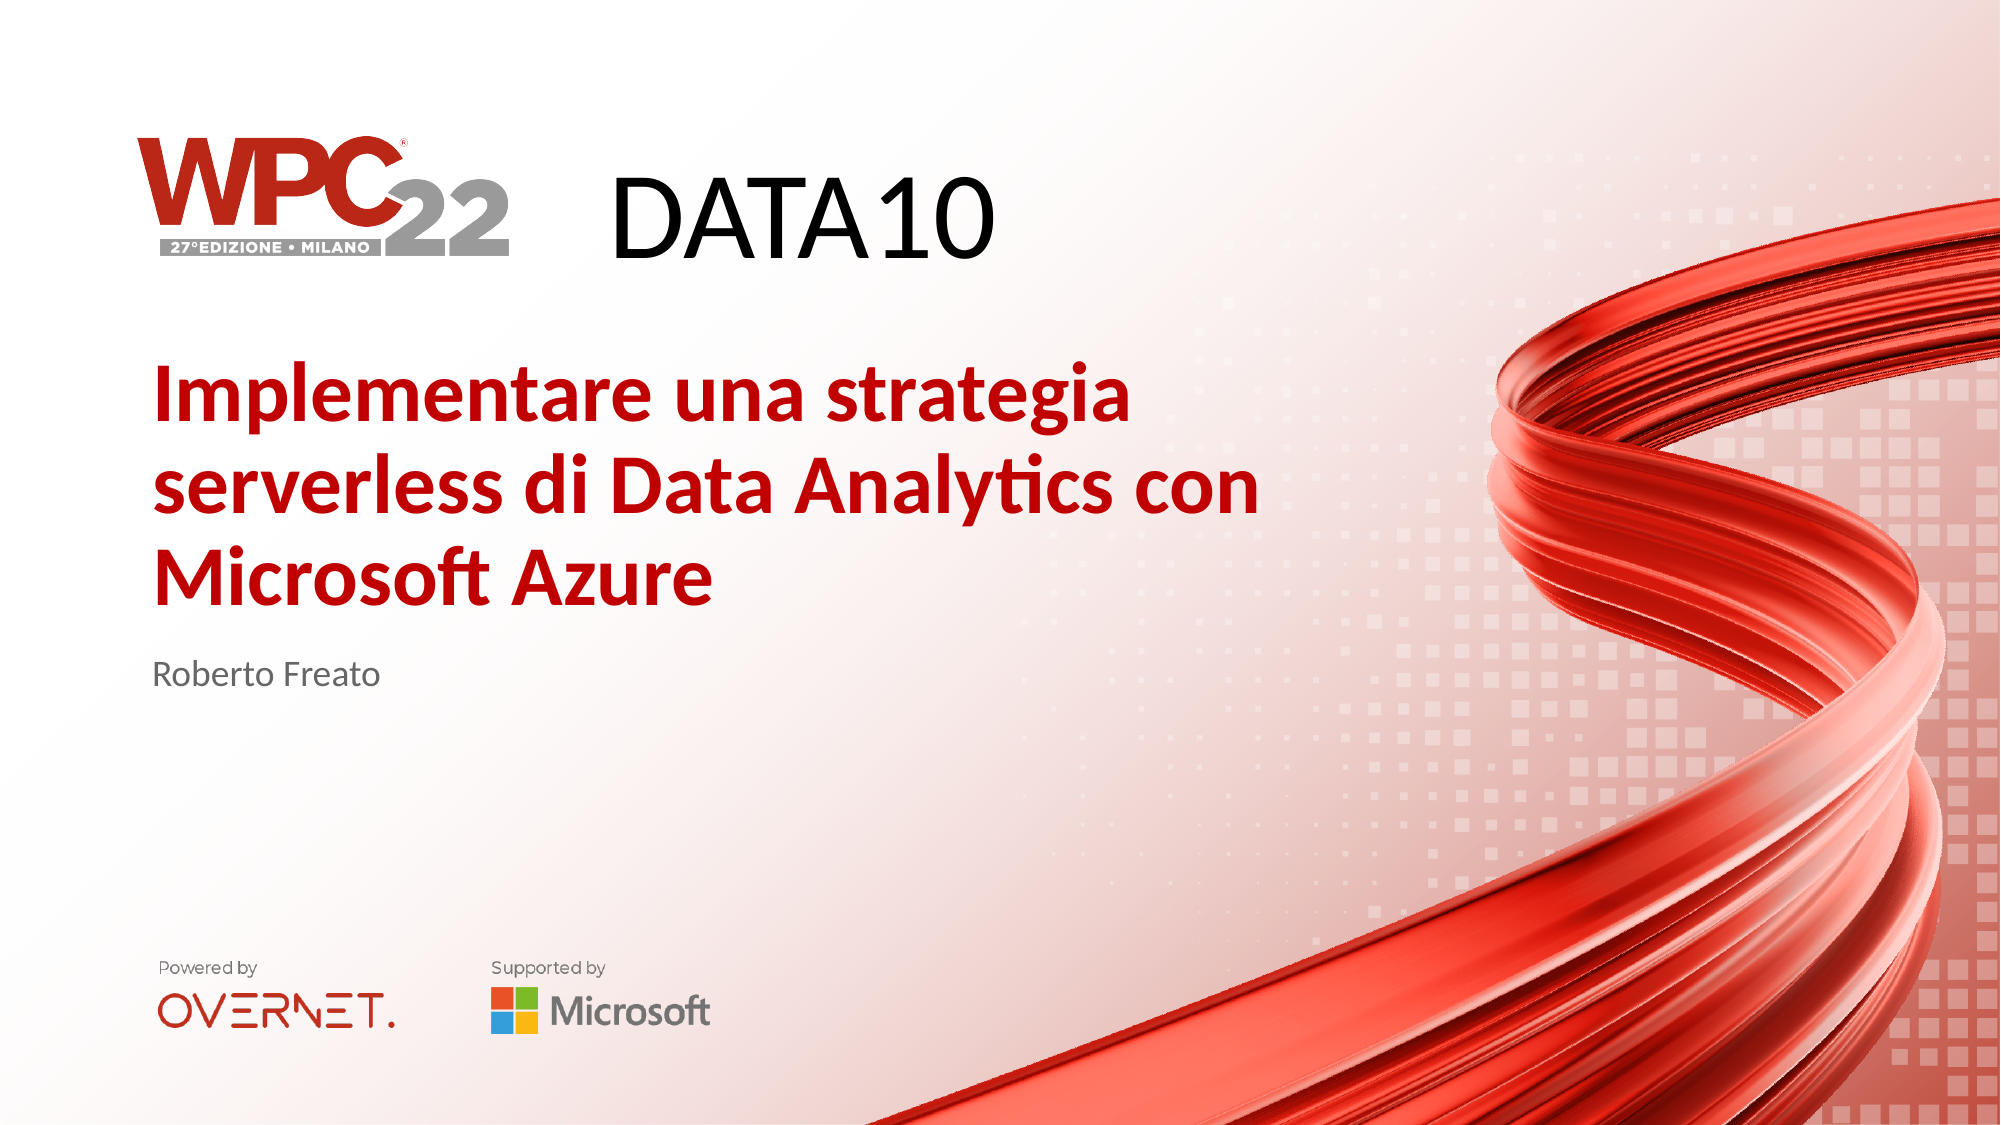

DATA10
Implementare una strategia serverless di Data Analytics con Microsoft Azure
Roberto Freato